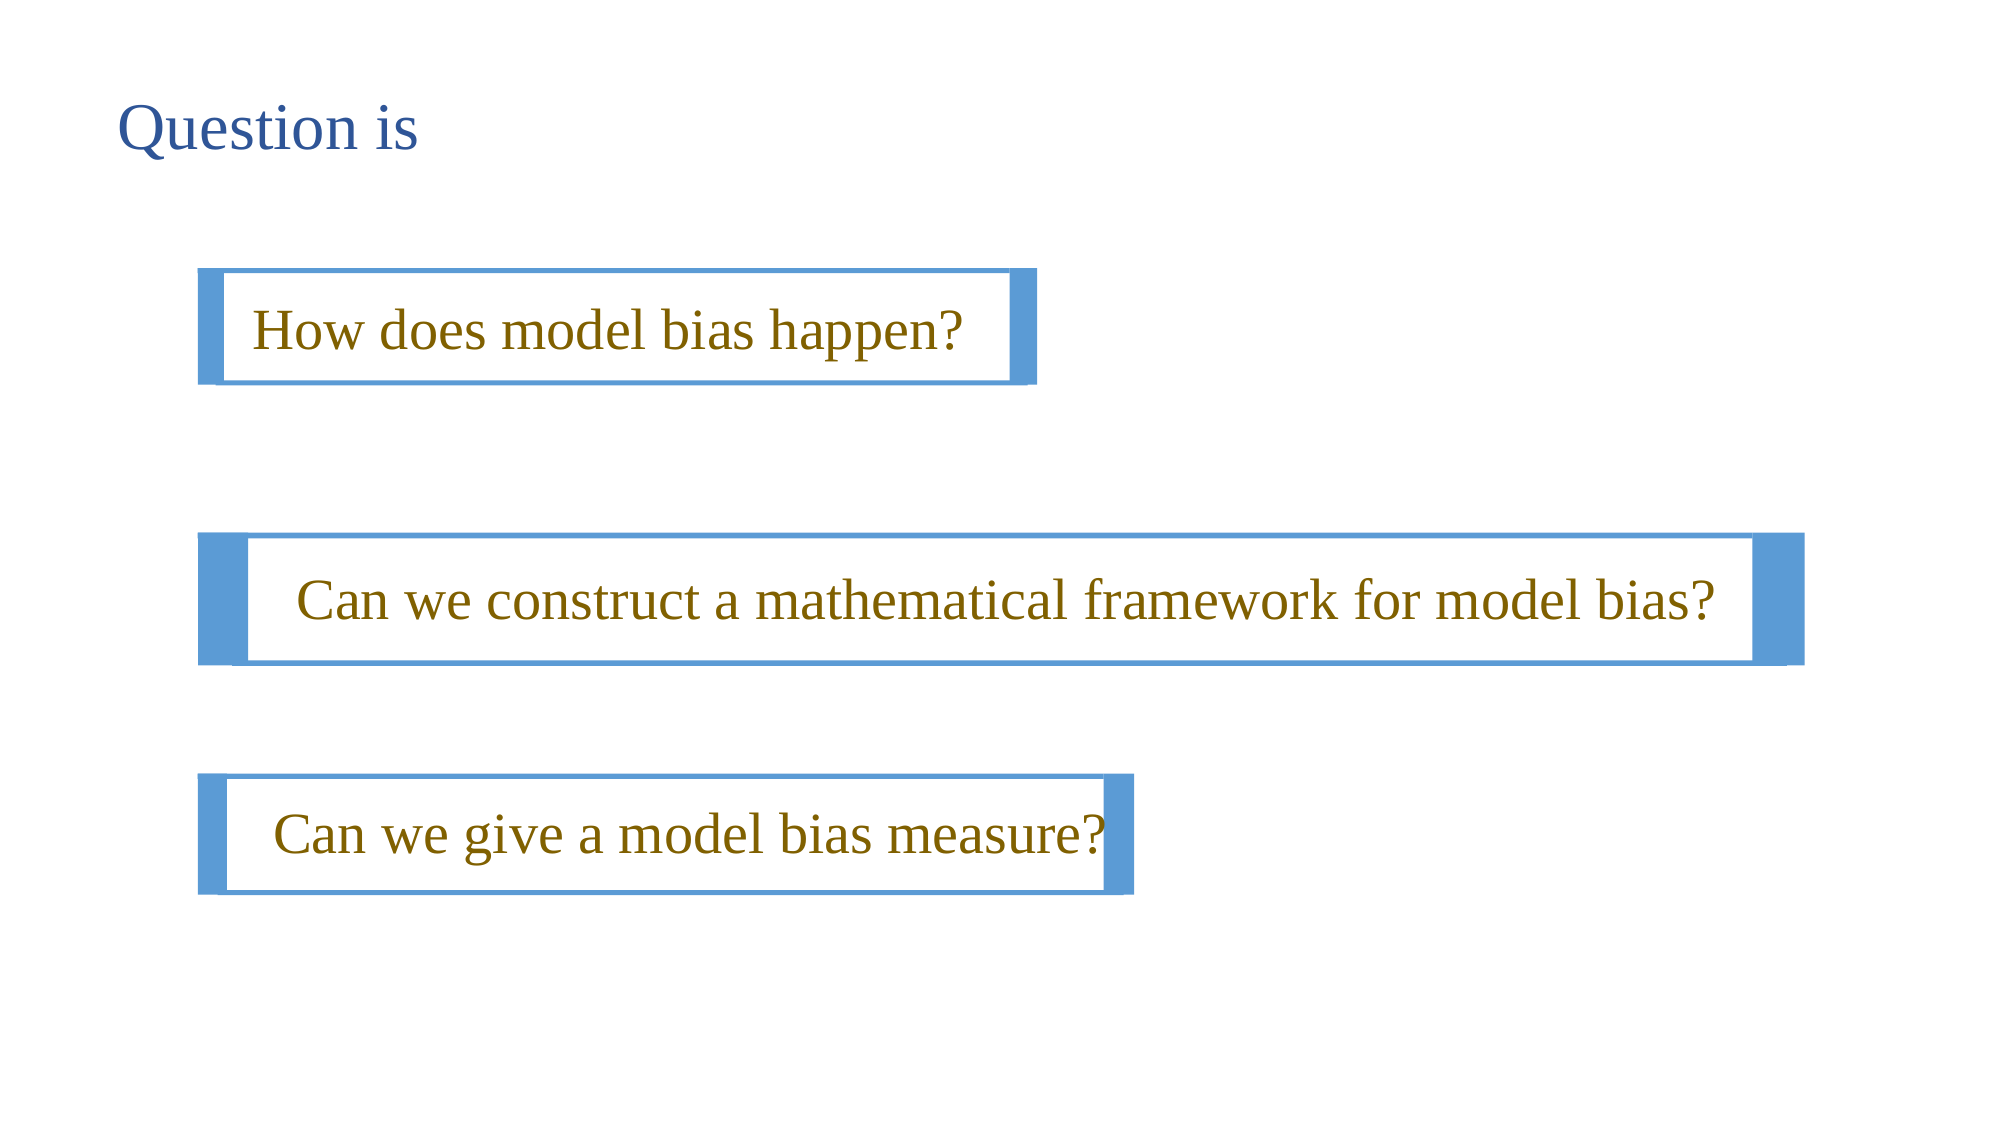

Question is

How does model bias happen?
Question is

Can we construct a mathematical framework for model bias?

Can we give a model bias measure?